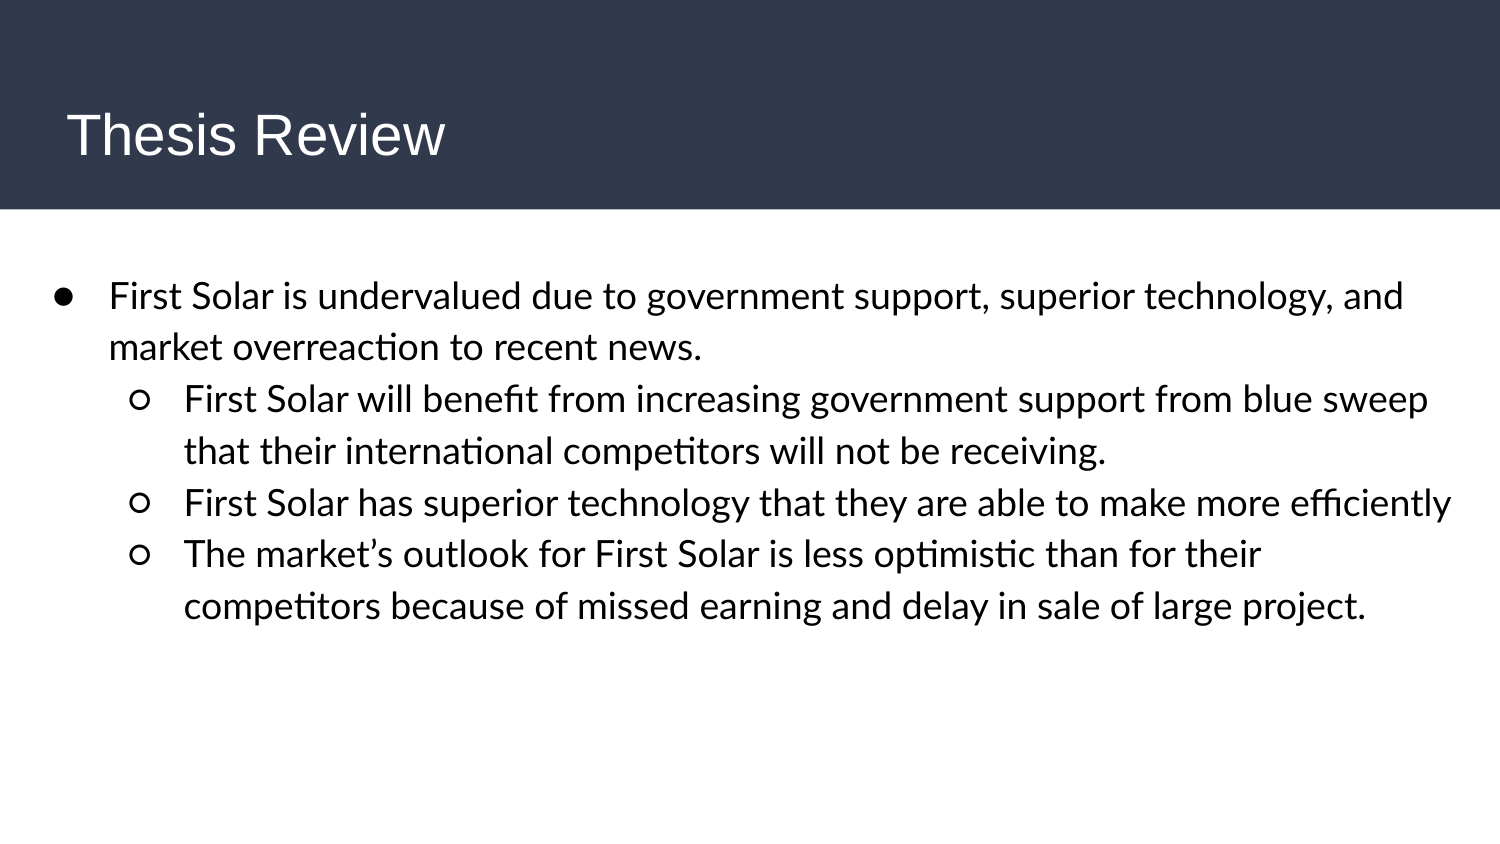

# Thesis Review
First Solar is undervalued due to government support, superior technology, and market overreaction to recent news.
First Solar will benefit from increasing government support from blue sweep that their international competitors will not be receiving.
First Solar has superior technology that they are able to make more efficiently
The market’s outlook for First Solar is less optimistic than for their competitors because of missed earning and delay in sale of large project.